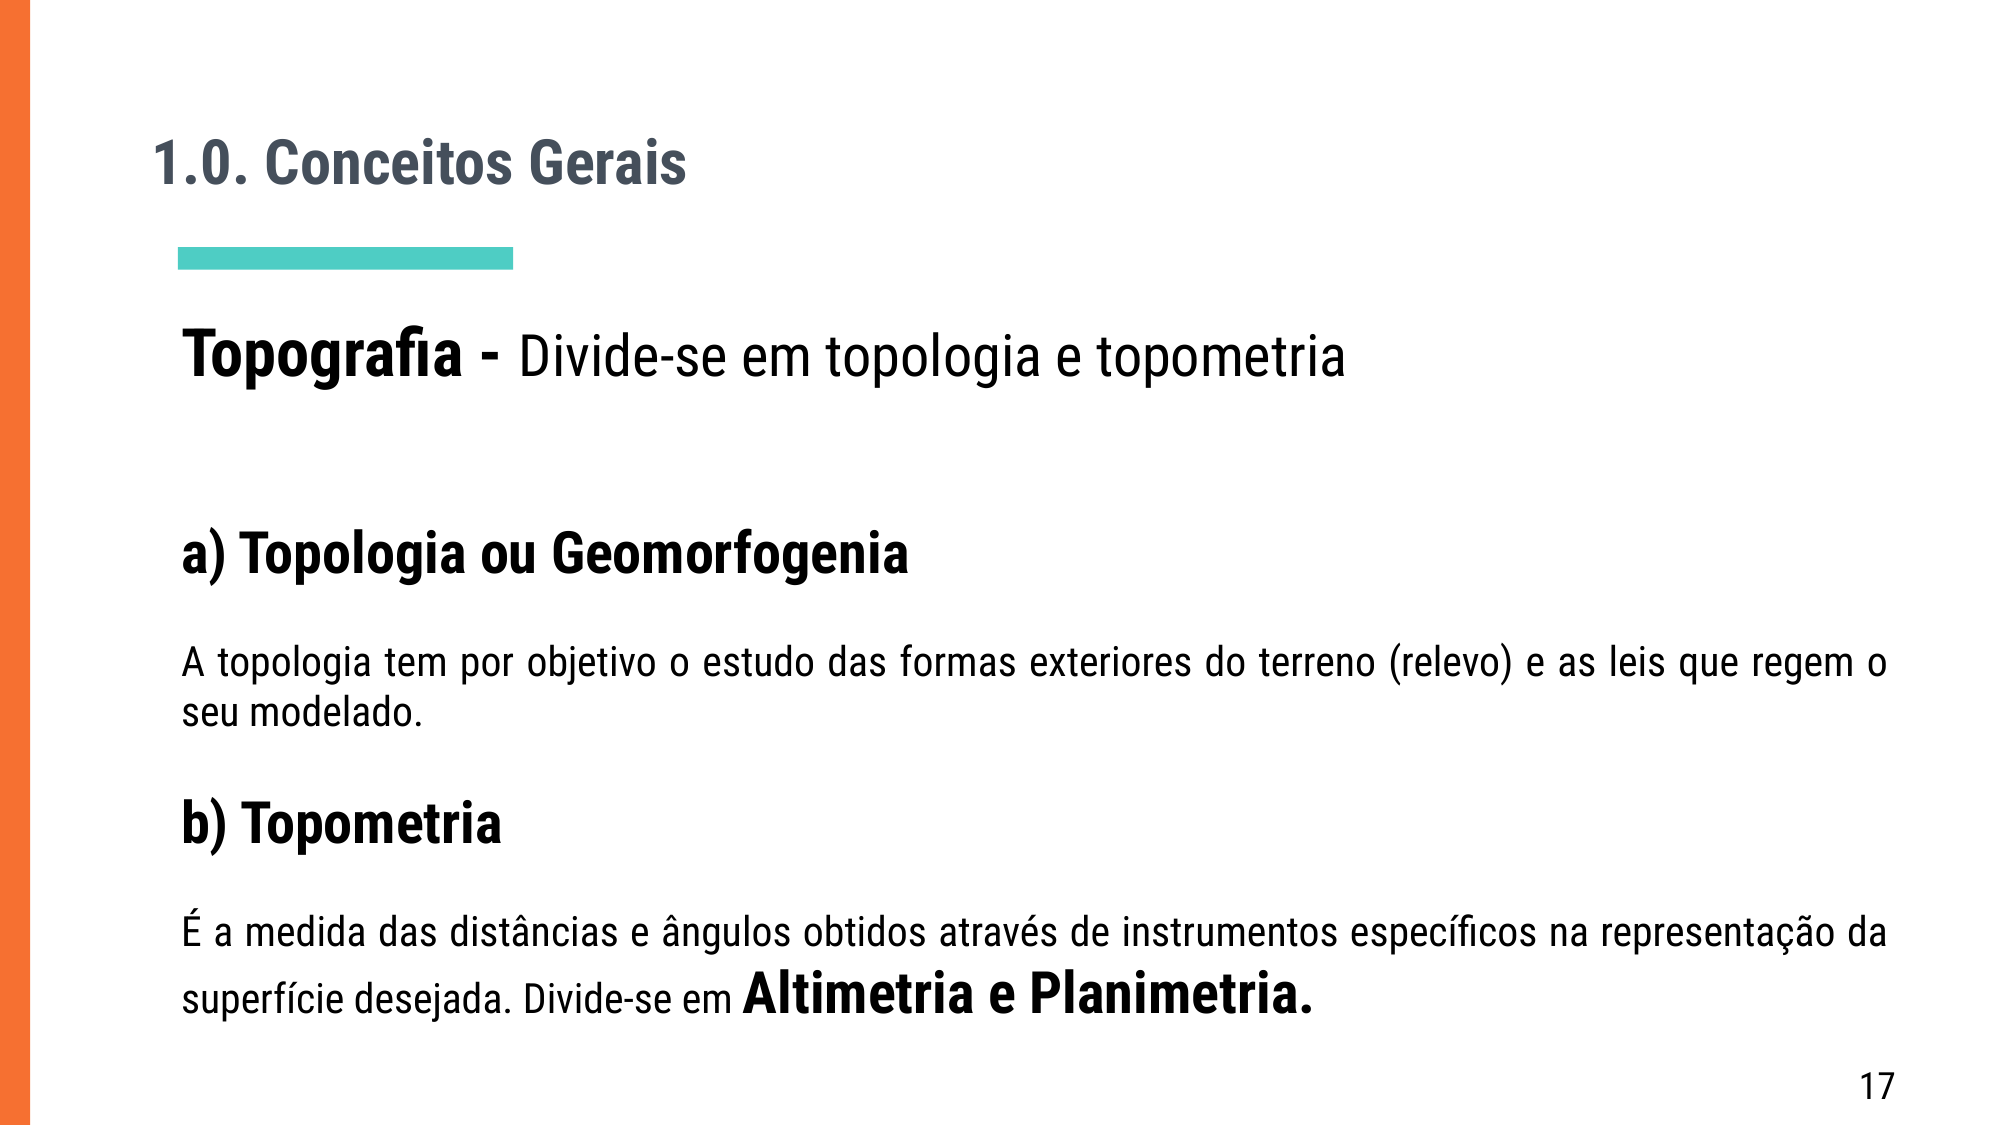

# 1.0. Conceitos Gerais
Topografia - Divide-se em topologia e topometria

a) Topologia ou Geomorfogenia

A topologia tem por objetivo o estudo das formas exteriores do terreno (relevo) e as leis que regem o seu modelado.

b) Topometria

É a medida das distâncias e ângulos obtidos através de instrumentos específicos na representação da superfície desejada. Divide-se em Altimetria e Planimetria.

17